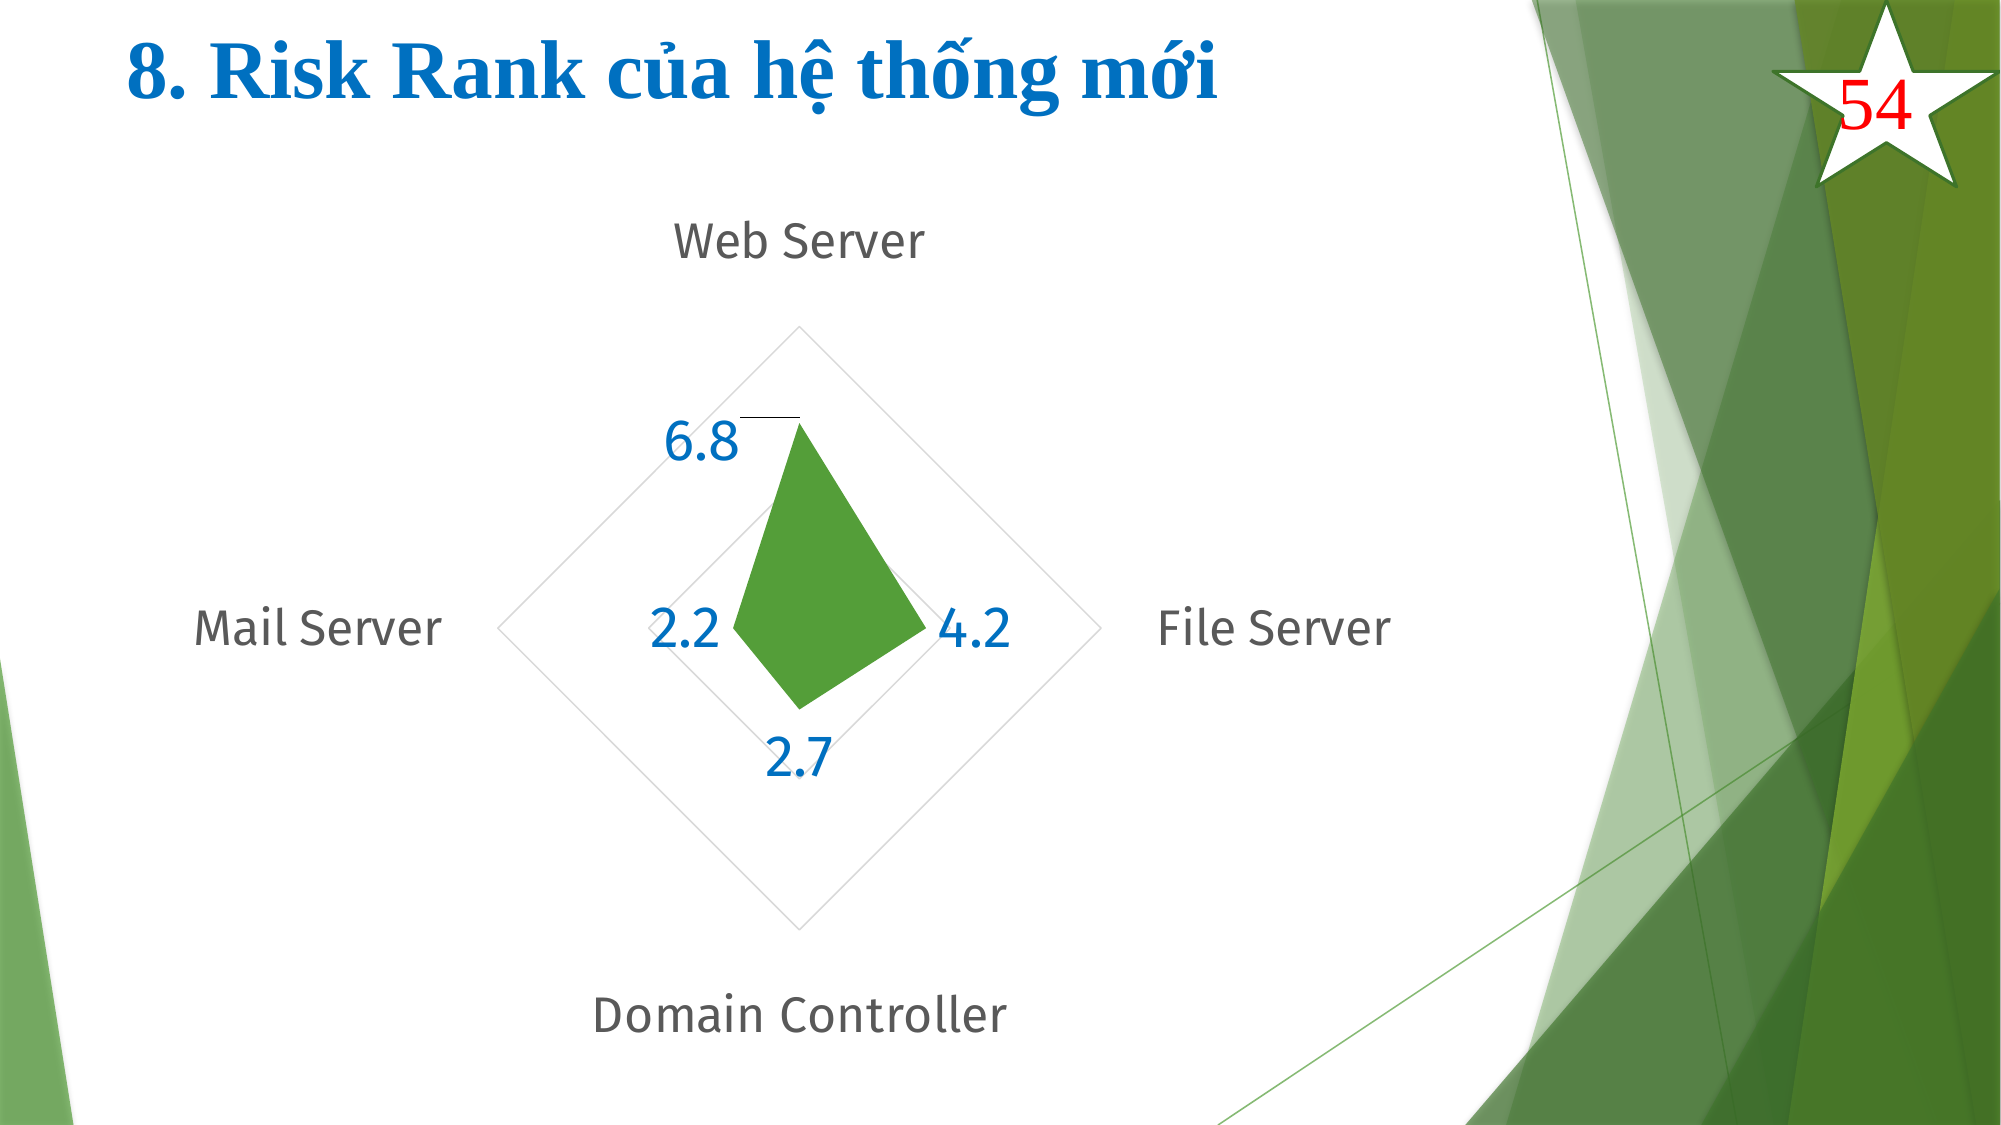

# 8. Risk Rank của hệ thống mới
54

### Chart

| Category | Risk Score |
|---|---|
| Web Server | 6.8 |
| File Server | 4.2 |
| Domain Controller | 2.7 |
| Mail Server | 2.2 |